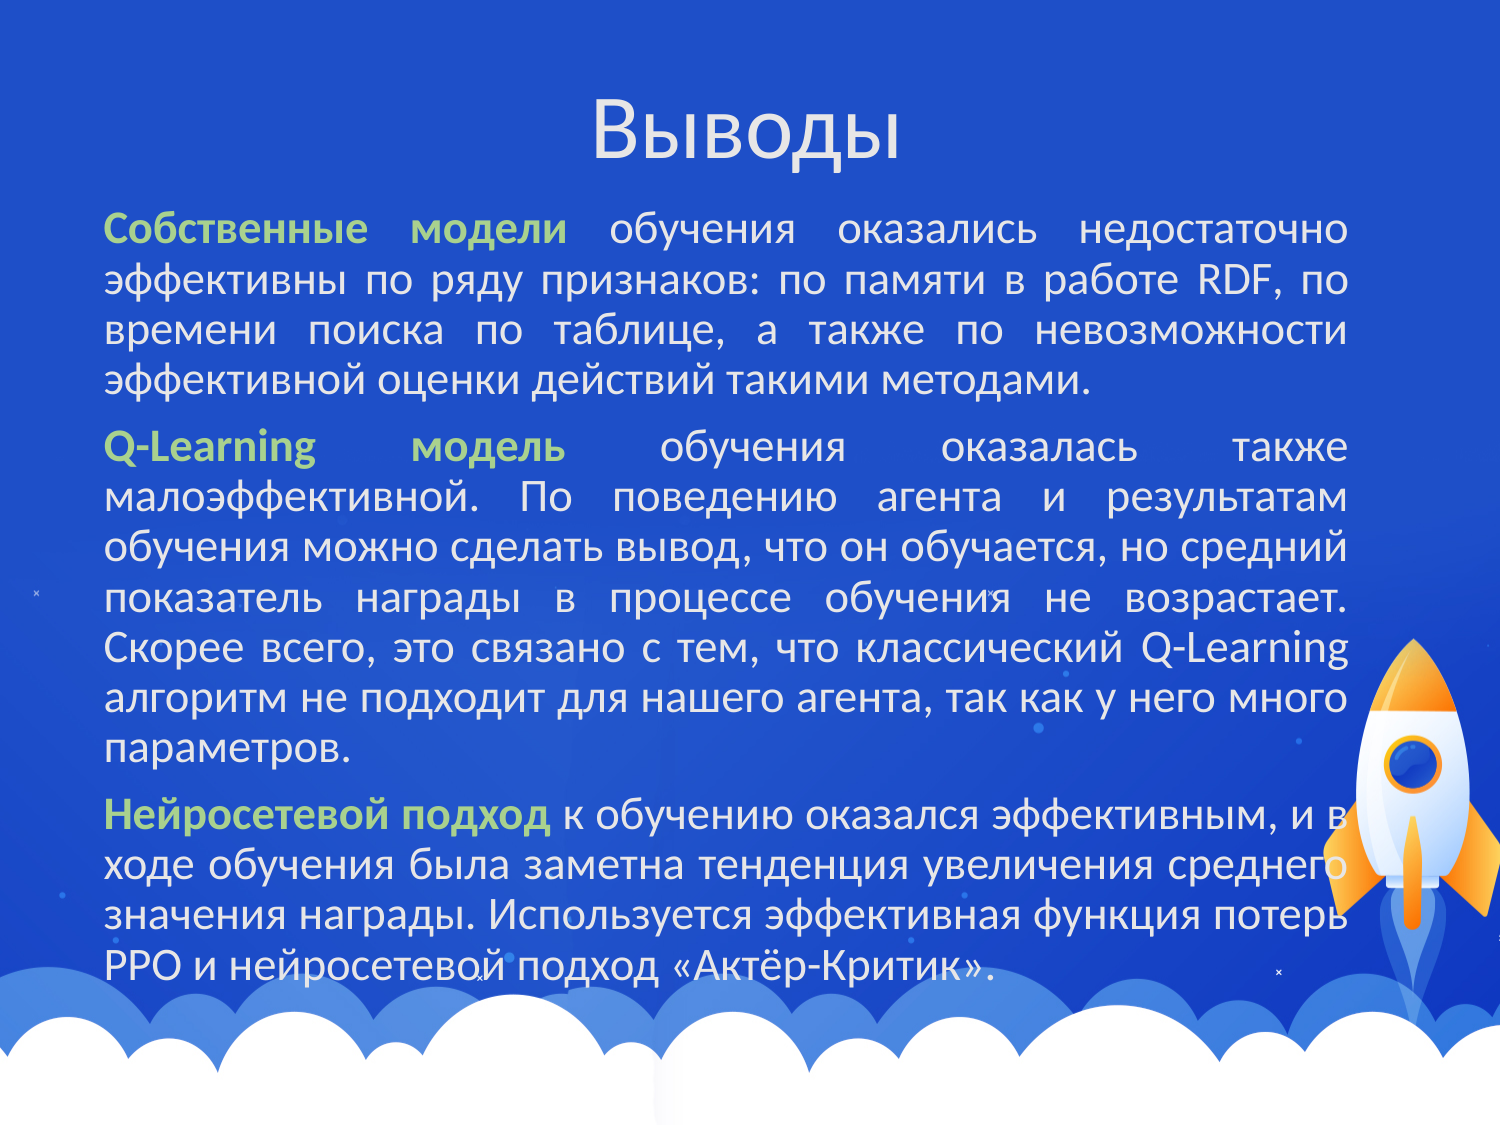

# Выводы
Собственные модели обучения оказались недостаточно эффективны по ряду признаков: по памяти в работе RDF, по времени поиска по таблице, а также по невозможности эффективной оценки действий такими методами.
Q-Learning модель обучения оказалась также малоэффективной. По поведению агента и результатам обучения можно сделать вывод, что он обучается, но средний показатель награды в процессе обучения не возрастает. Скорее всего, это связано с тем, что классический Q-Learning алгоритм не подходит для нашего агента, так как у него много параметров.
Нейросетевой подход к обучению оказался эффективным, и в ходе обучения была заметна тенденция увеличения среднего значения награды. Используется эффективная функция потерь PPO и нейросетевой подход «Актёр-Критик».